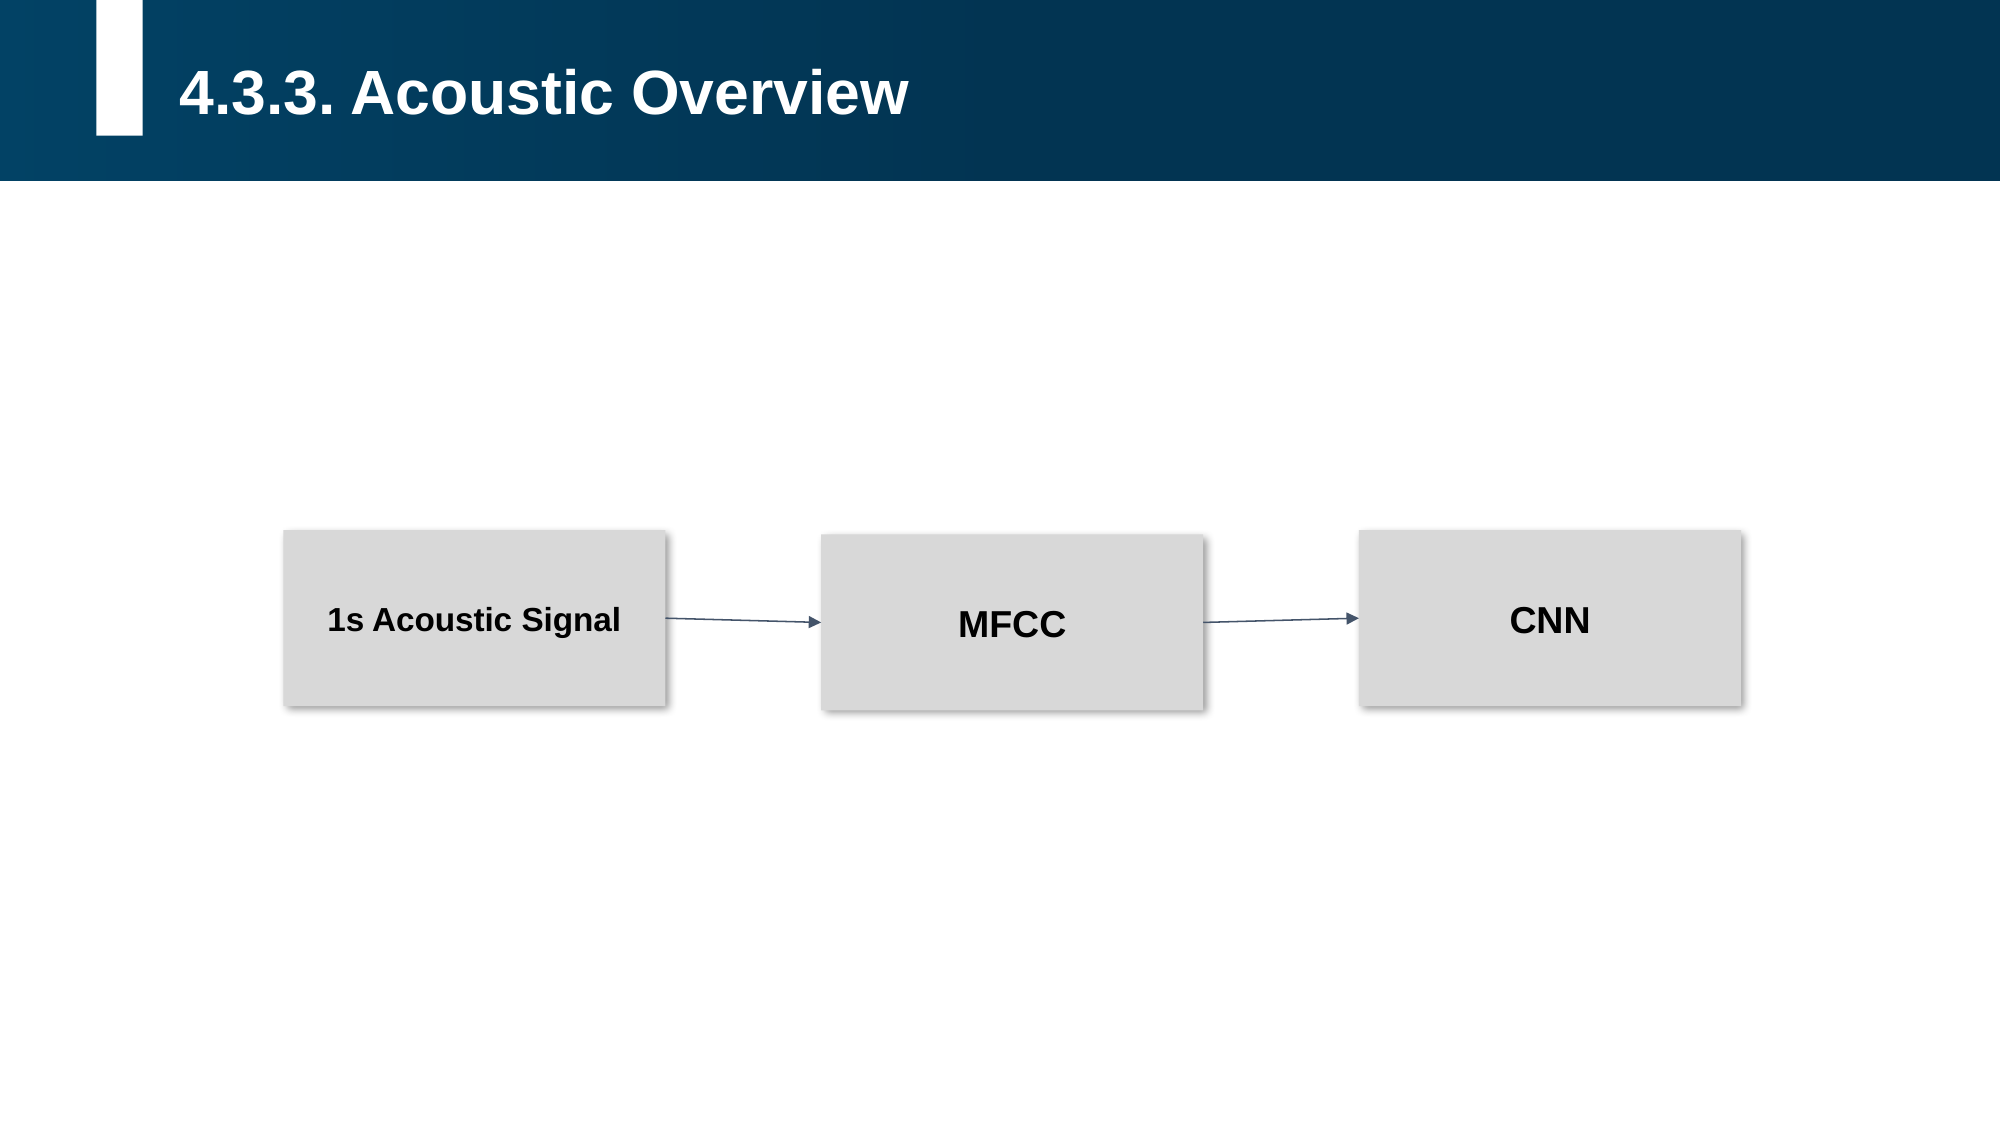

4.3.3. Acoustic Overview
CNN
1s Acoustic Signal
MFCC